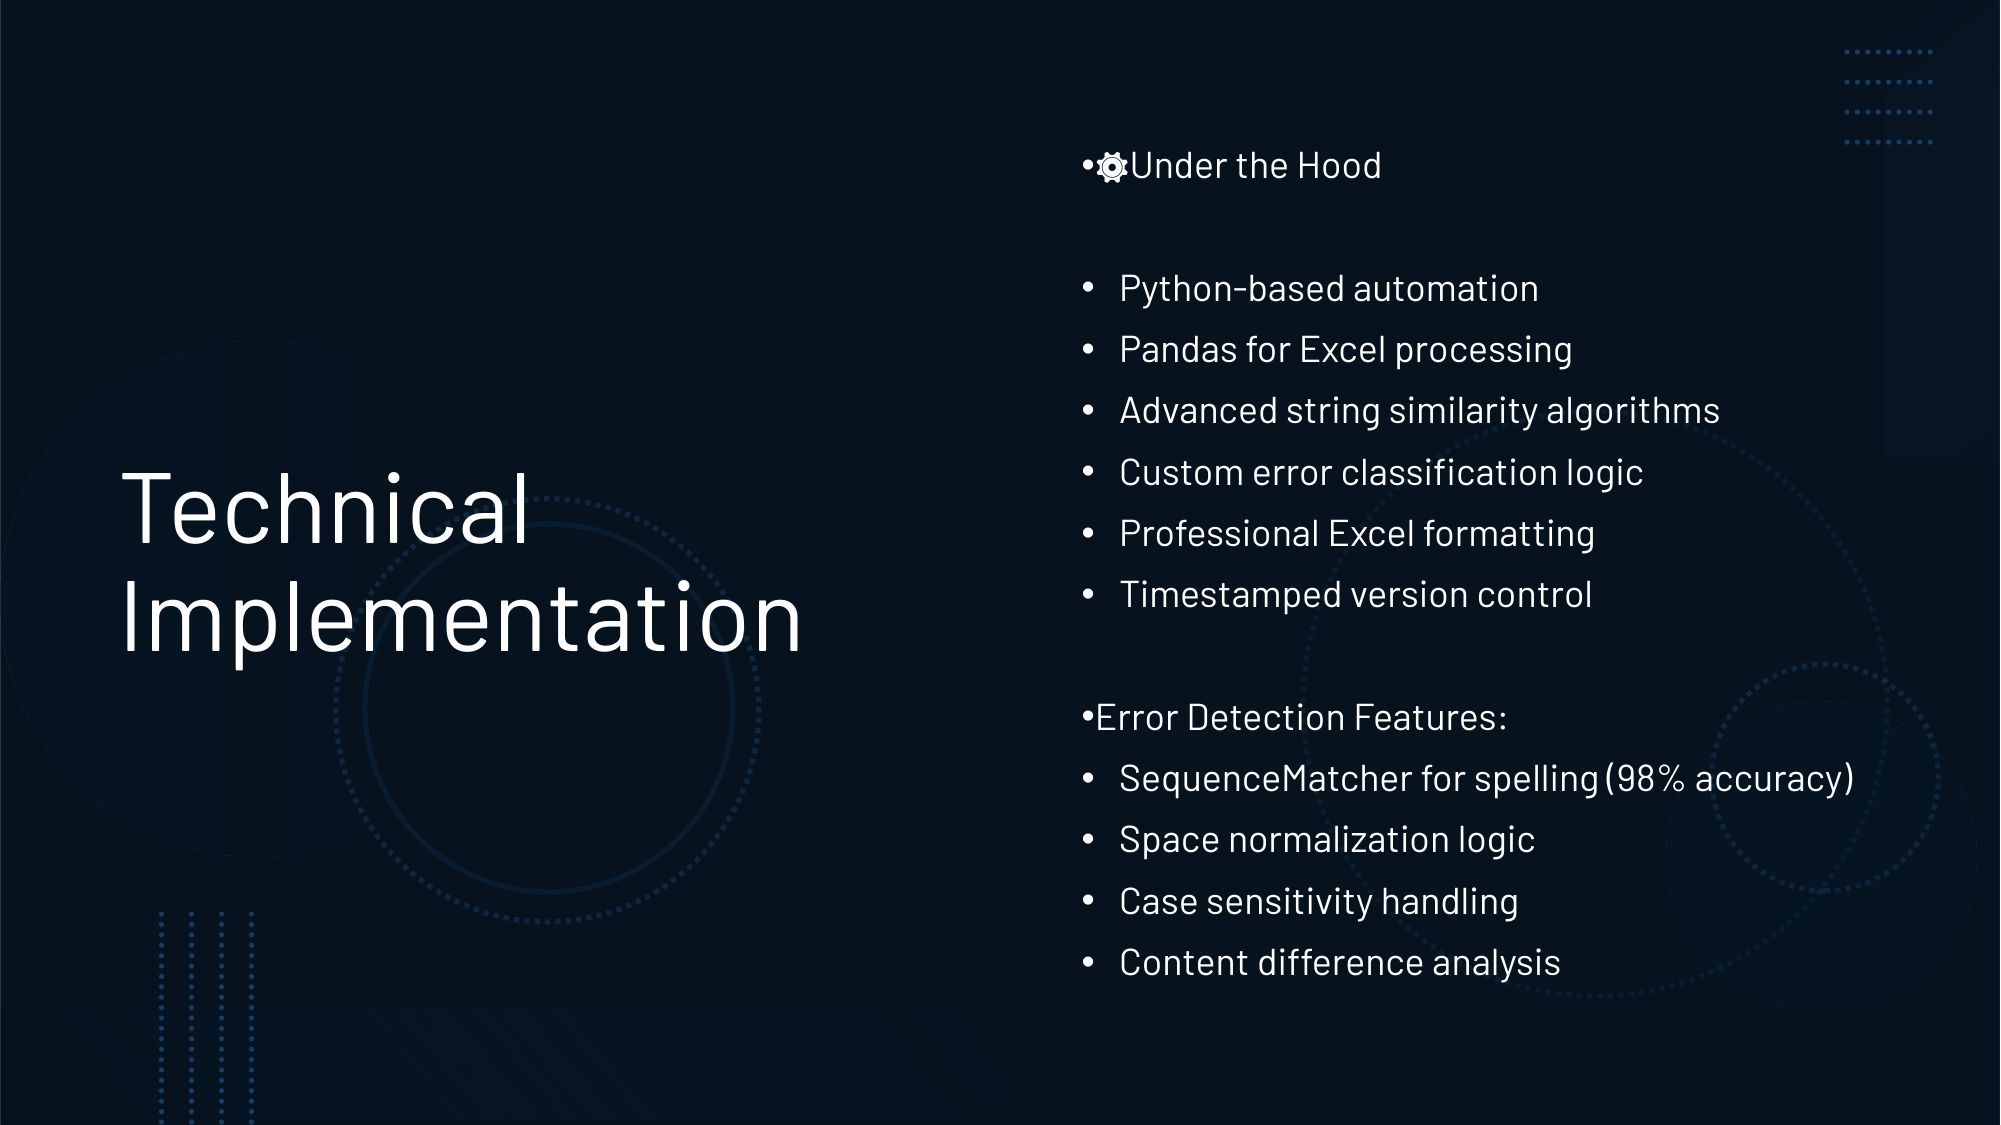

# Technical Implementation
⚙️Under the Hood

Python-based automation
Pandas for Excel processing
Advanced string similarity algorithms
Custom error classification logic
Professional Excel formatting
Timestamped version control

Error Detection Features:
SequenceMatcher for spelling (98% accuracy)
Space normalization logic
Case sensitivity handling
Content difference analysis